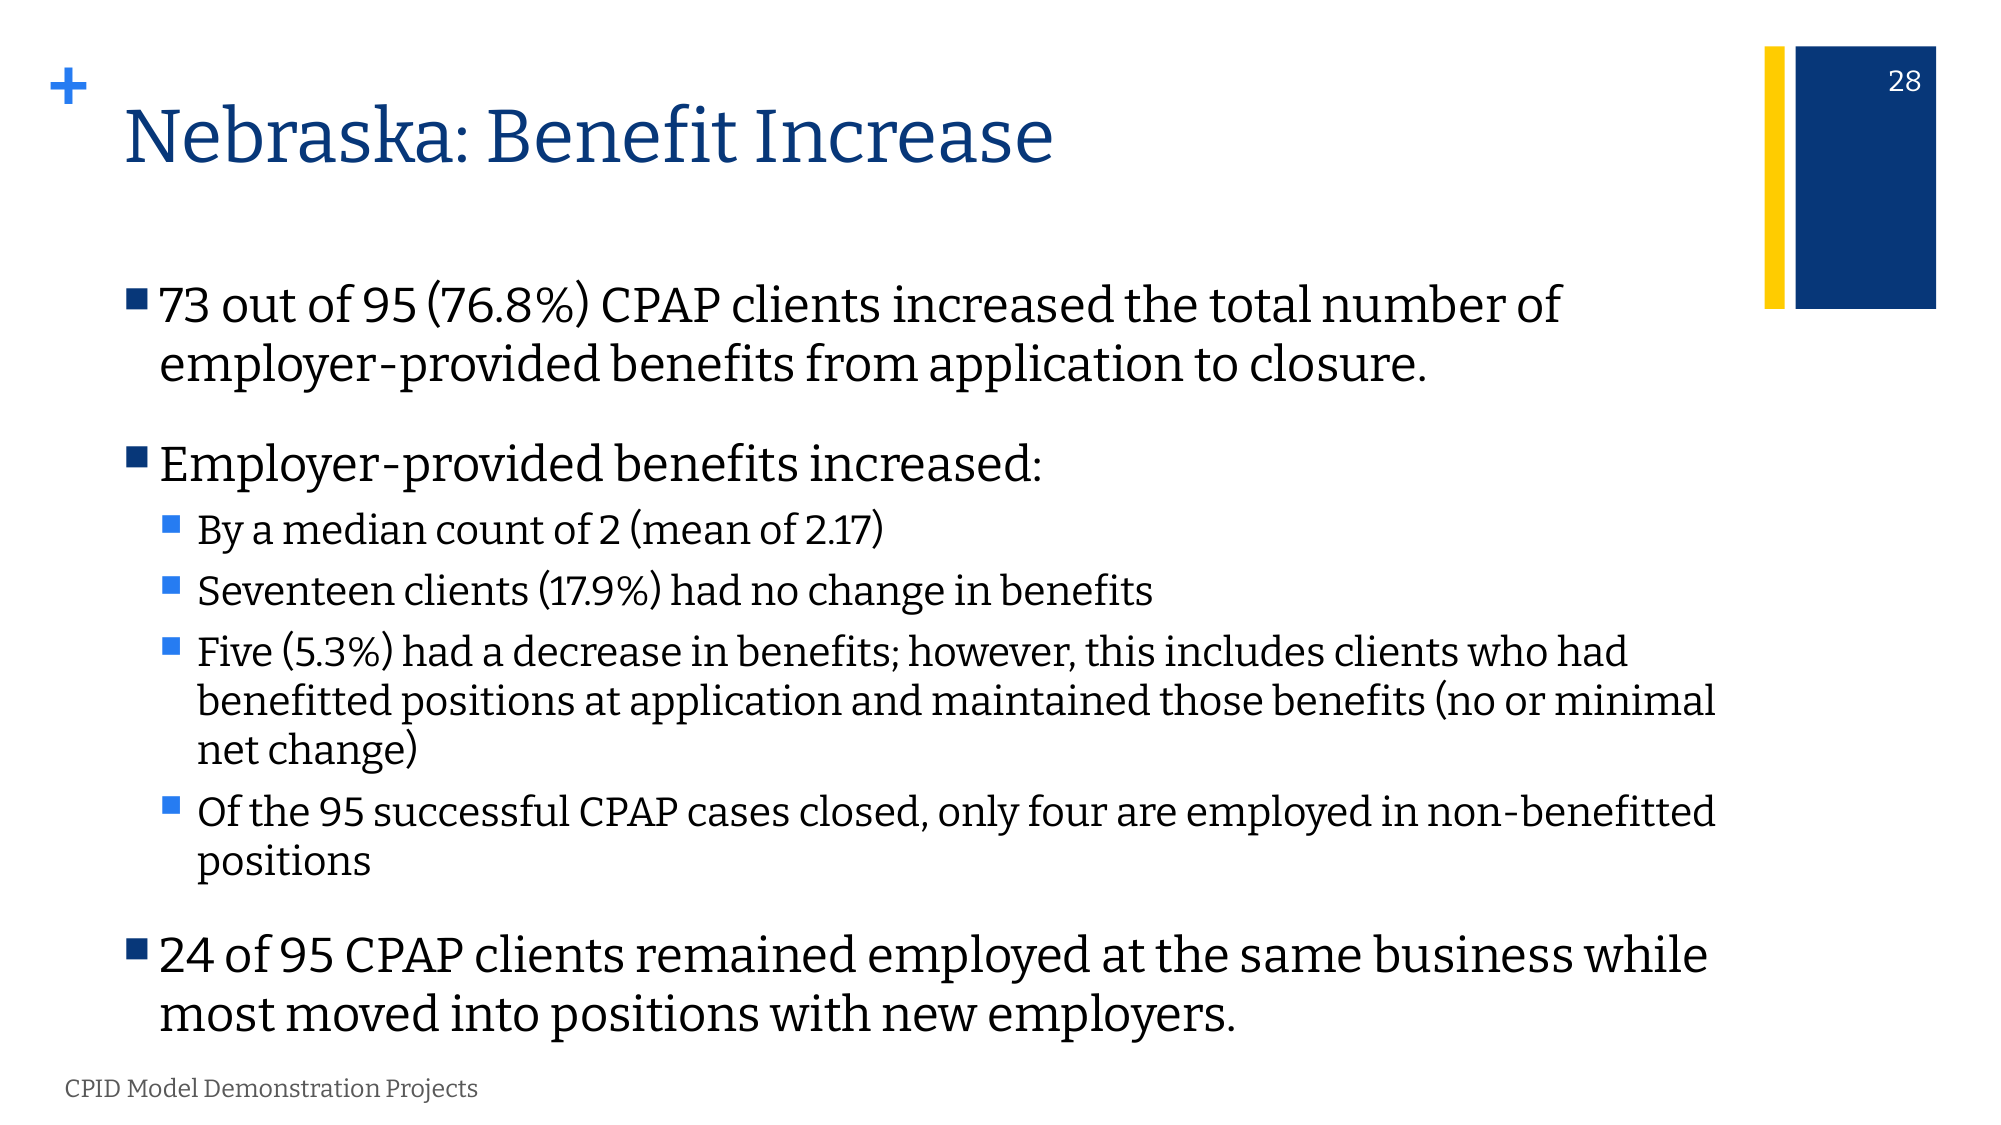

28
# Nebraska: Benefit Increase
73 out of 95 (76.8%) CPAP clients increased the total number of employer-provided benefits from application to closure.
Employer-provided benefits increased:
By a median count of 2 (mean of 2.17)
Seventeen clients (17.9%) had no change in benefits
Five (5.3%) had a decrease in benefits; however, this includes clients who had benefitted positions at application and maintained those benefits (no or minimal net change)
Of the 95 successful CPAP cases closed, only four are employed in non-benefitted positions
24 of 95 CPAP clients remained employed at the same business while most moved into positions with new employers.